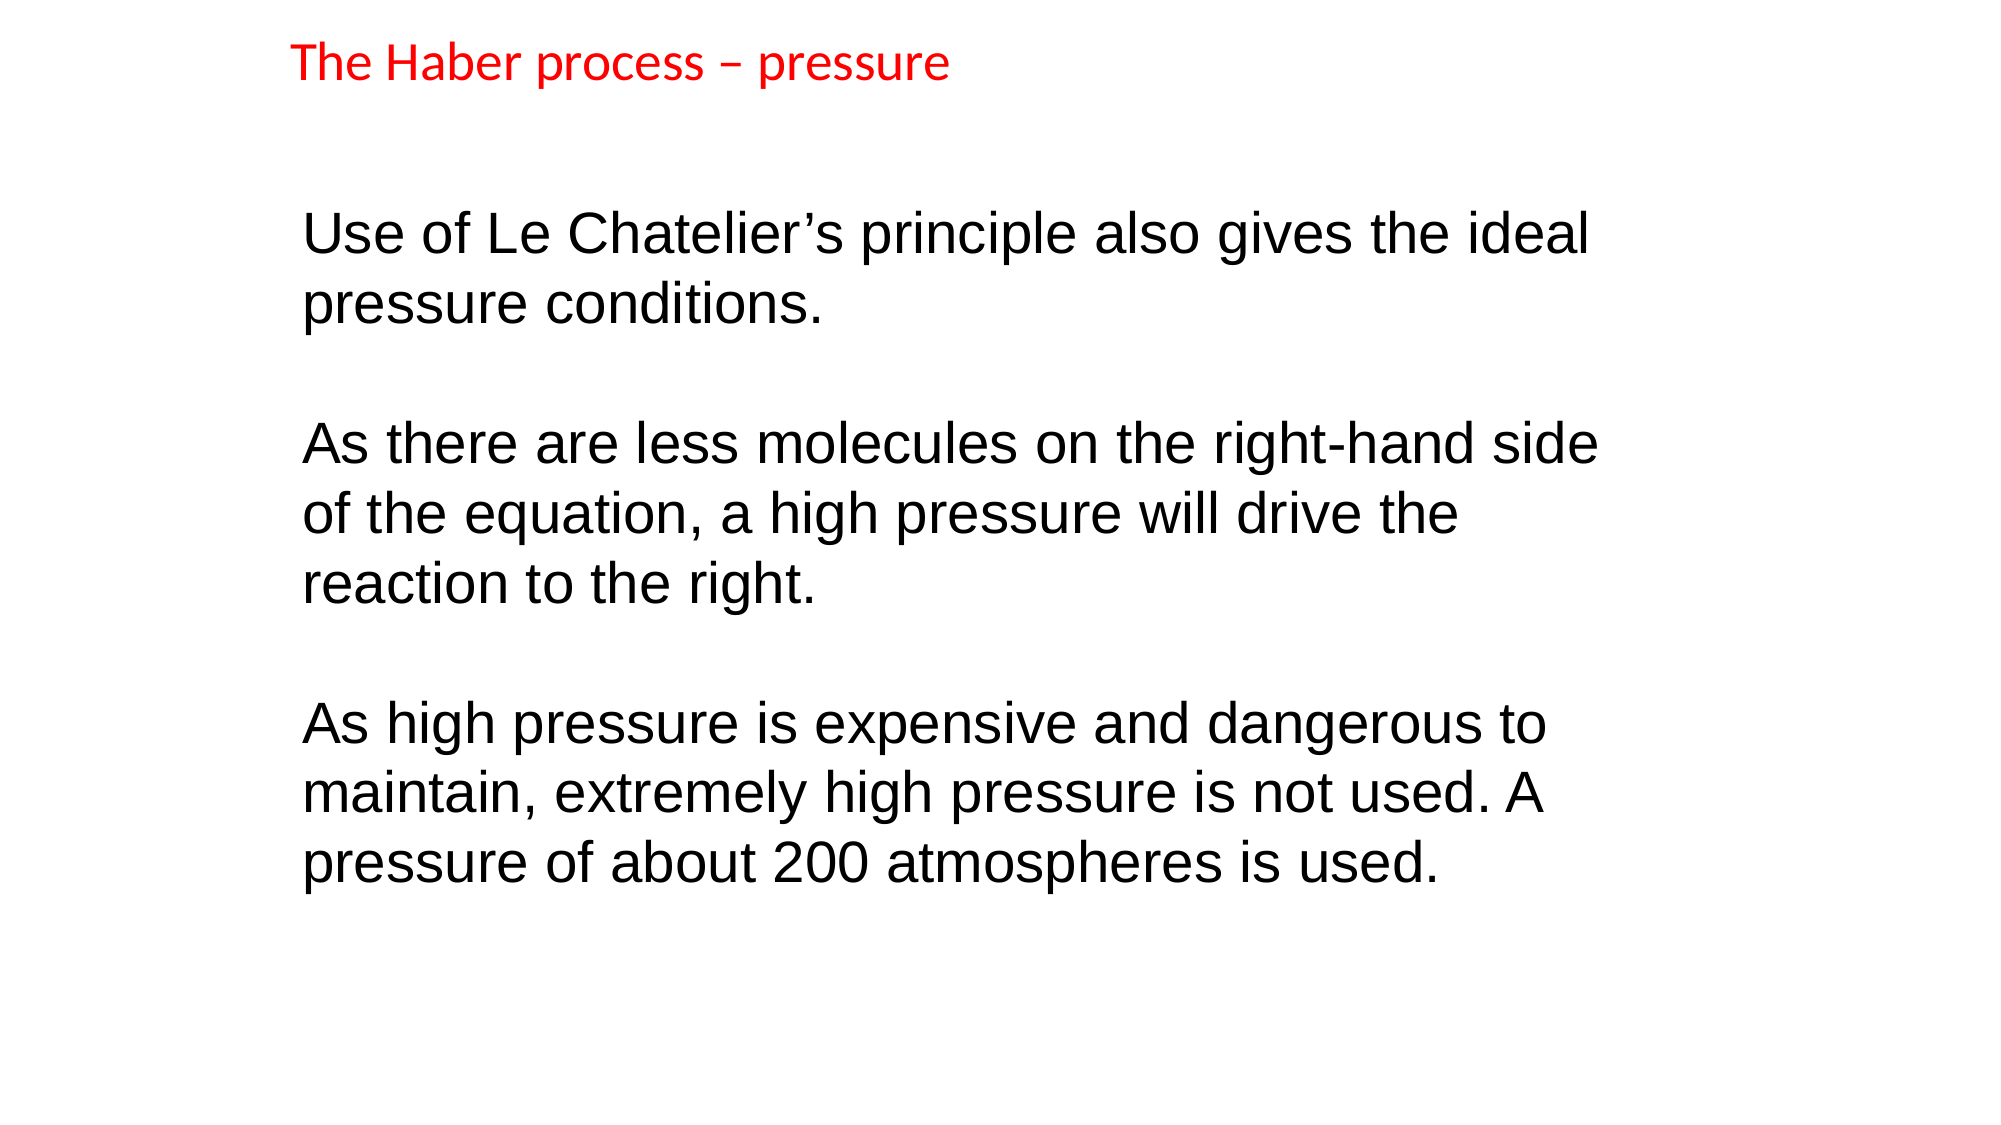

# The Haber process – pressure
Use of Le Chatelier’s principle also gives the ideal pressure conditions.

As there are less molecules on the right-hand side of the equation, a high pressure will drive the reaction to the right.

As high pressure is expensive and dangerous to maintain, extremely high pressure is not used. A pressure of about 200 atmospheres is used.